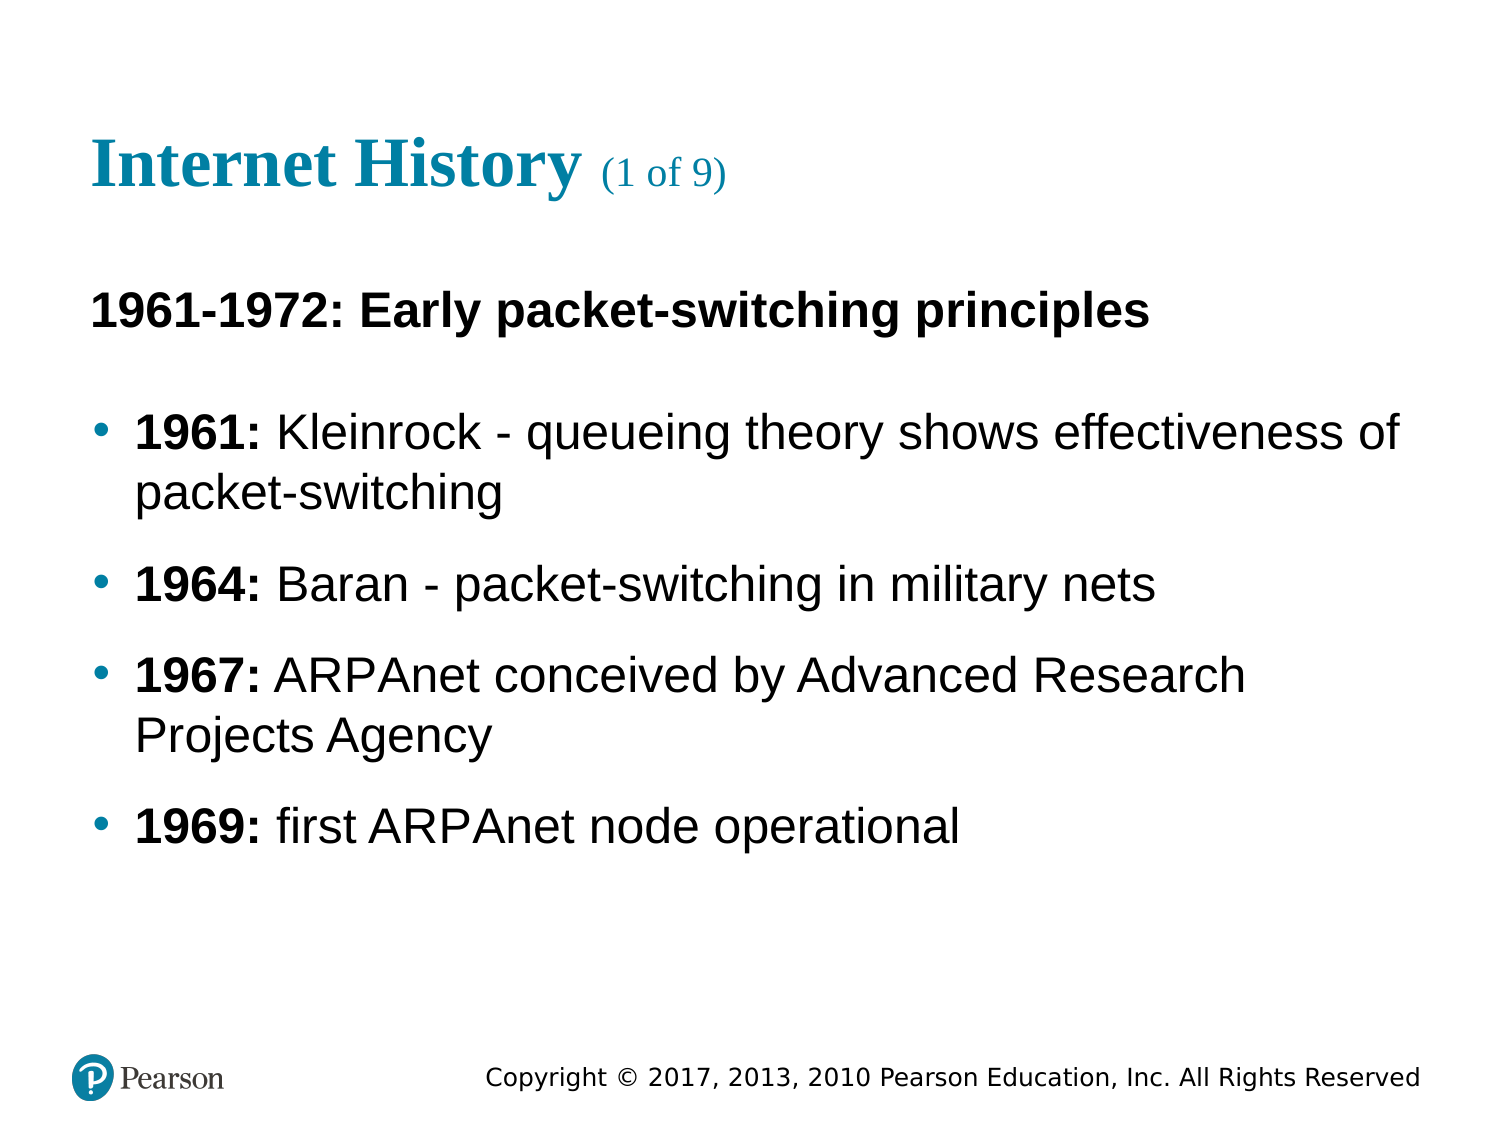

# Internet History (1 of 9)
1961-1972: Early packet-switching principles
1961: Kleinrock - queueing theory shows effectiveness of packet-switching
1964: Baran - packet-switching in military nets
1967: A R P Anet conceived by Advanced Research Projects Agency
1969: first A R P Anet node operational